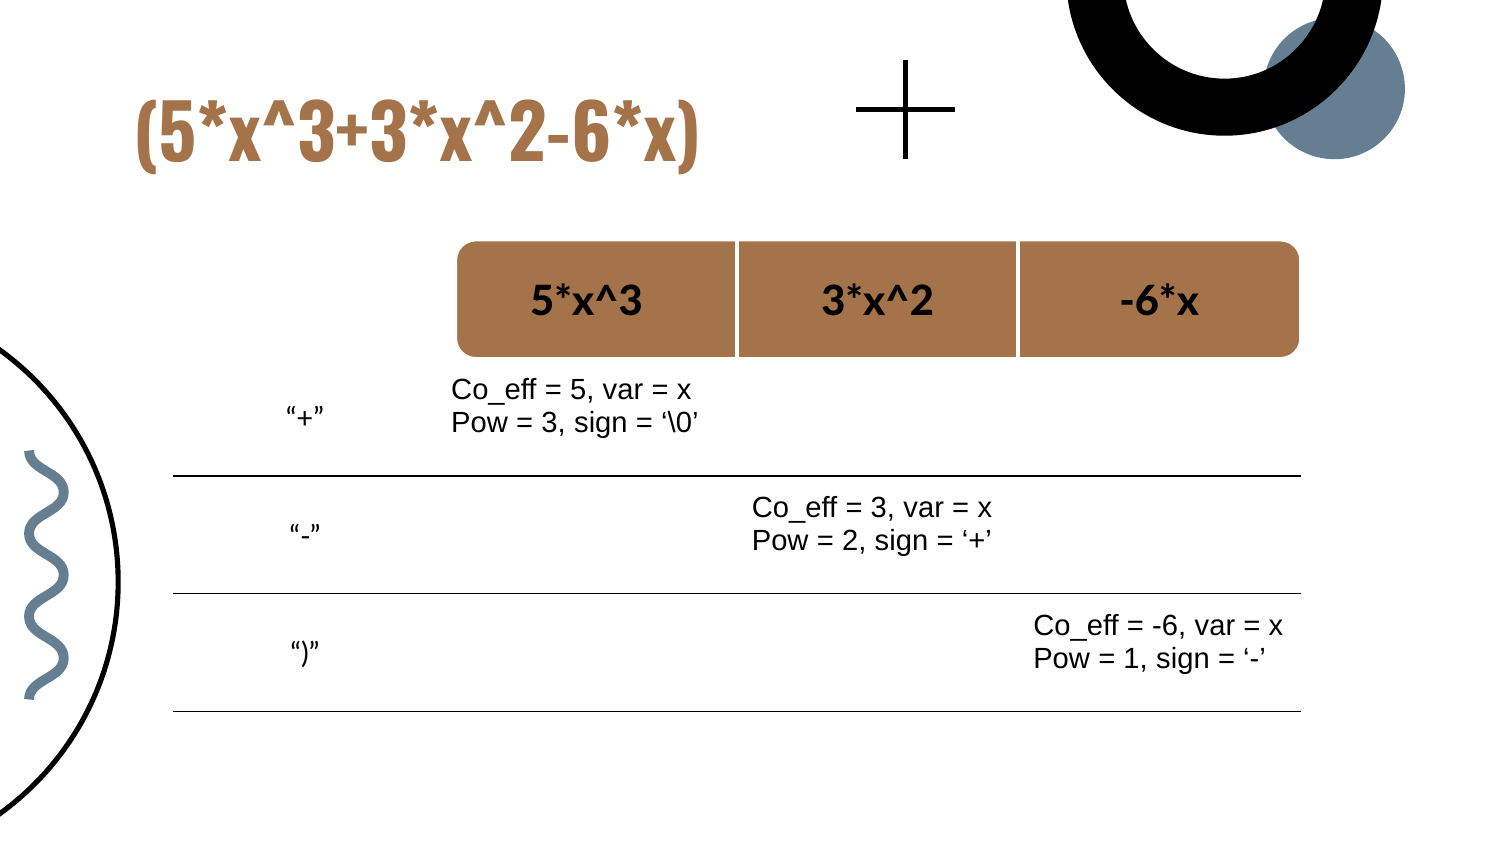

# (5*x^3+3*x^2-6*x)
|  | 5\*x^3 | 3\*x^2 | -6\*x |
| --- | --- | --- | --- |
| “+” | Co\_eff = 5, var = x Pow = 3, sign = ‘\0’ |  |  |
| “-” |  | Co\_eff = 3, var = x Pow = 2, sign = ‘+’ |  |
| “)” |  |  | Co\_eff = -6, var = x Pow = 1, sign = ‘-’ |